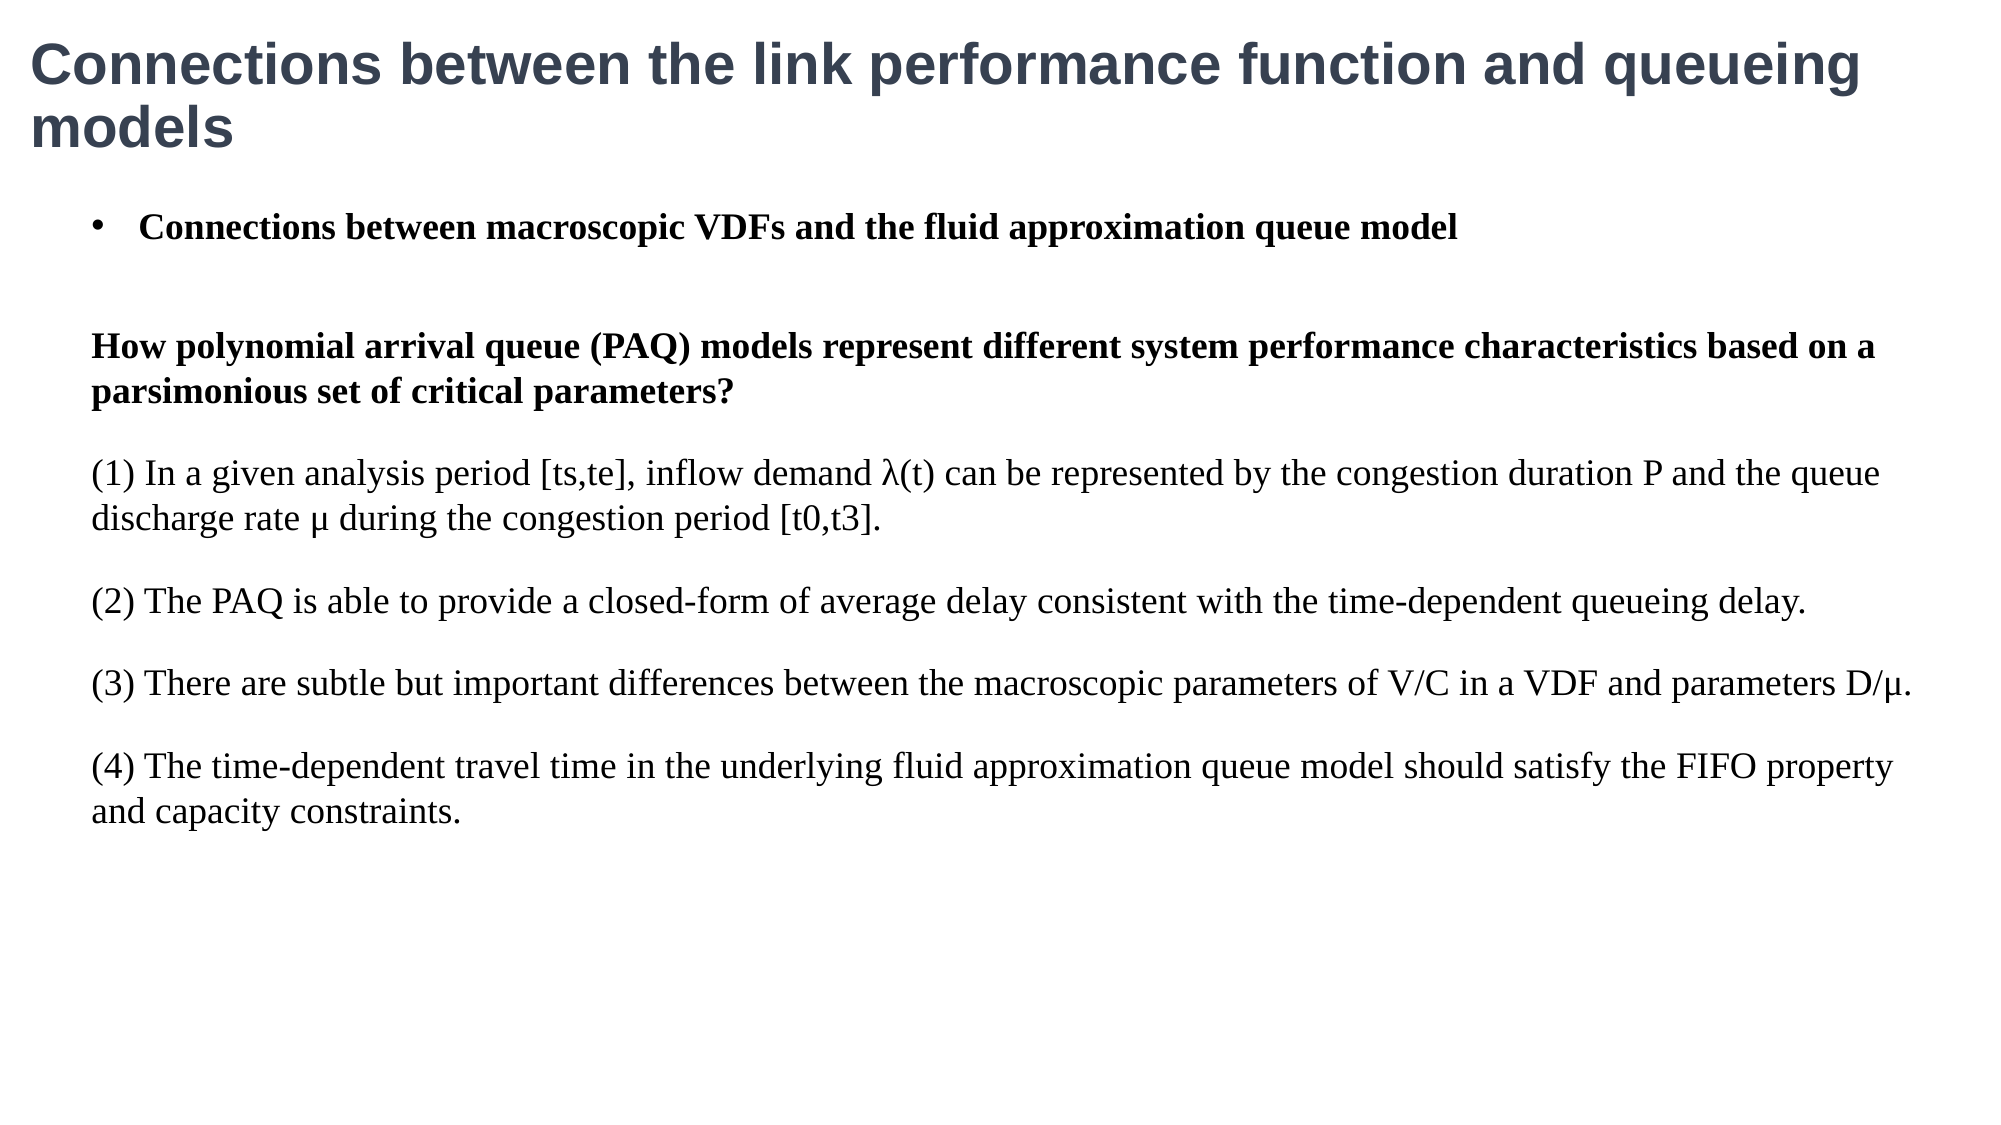

Connections between the link performance function and queueing models
Connections between macroscopic VDFs and the fluid approximation queue model
How polynomial arrival queue (PAQ) models represent different system performance characteristics based on a parsimonious set of critical parameters?
(1) In a given analysis period [ts,te], inflow demand λ(t) can be represented by the congestion duration P and the queue discharge rate μ during the congestion period [t0,t3].
(2) The PAQ is able to provide a closed-form of average delay consistent with the time-dependent queueing delay.
(3) There are subtle but important differences between the macroscopic parameters of V/C in a VDF and parameters D/μ.
(4) The time-dependent travel time in the underlying fluid approximation queue model should satisfy the FIFO property and capacity constraints.